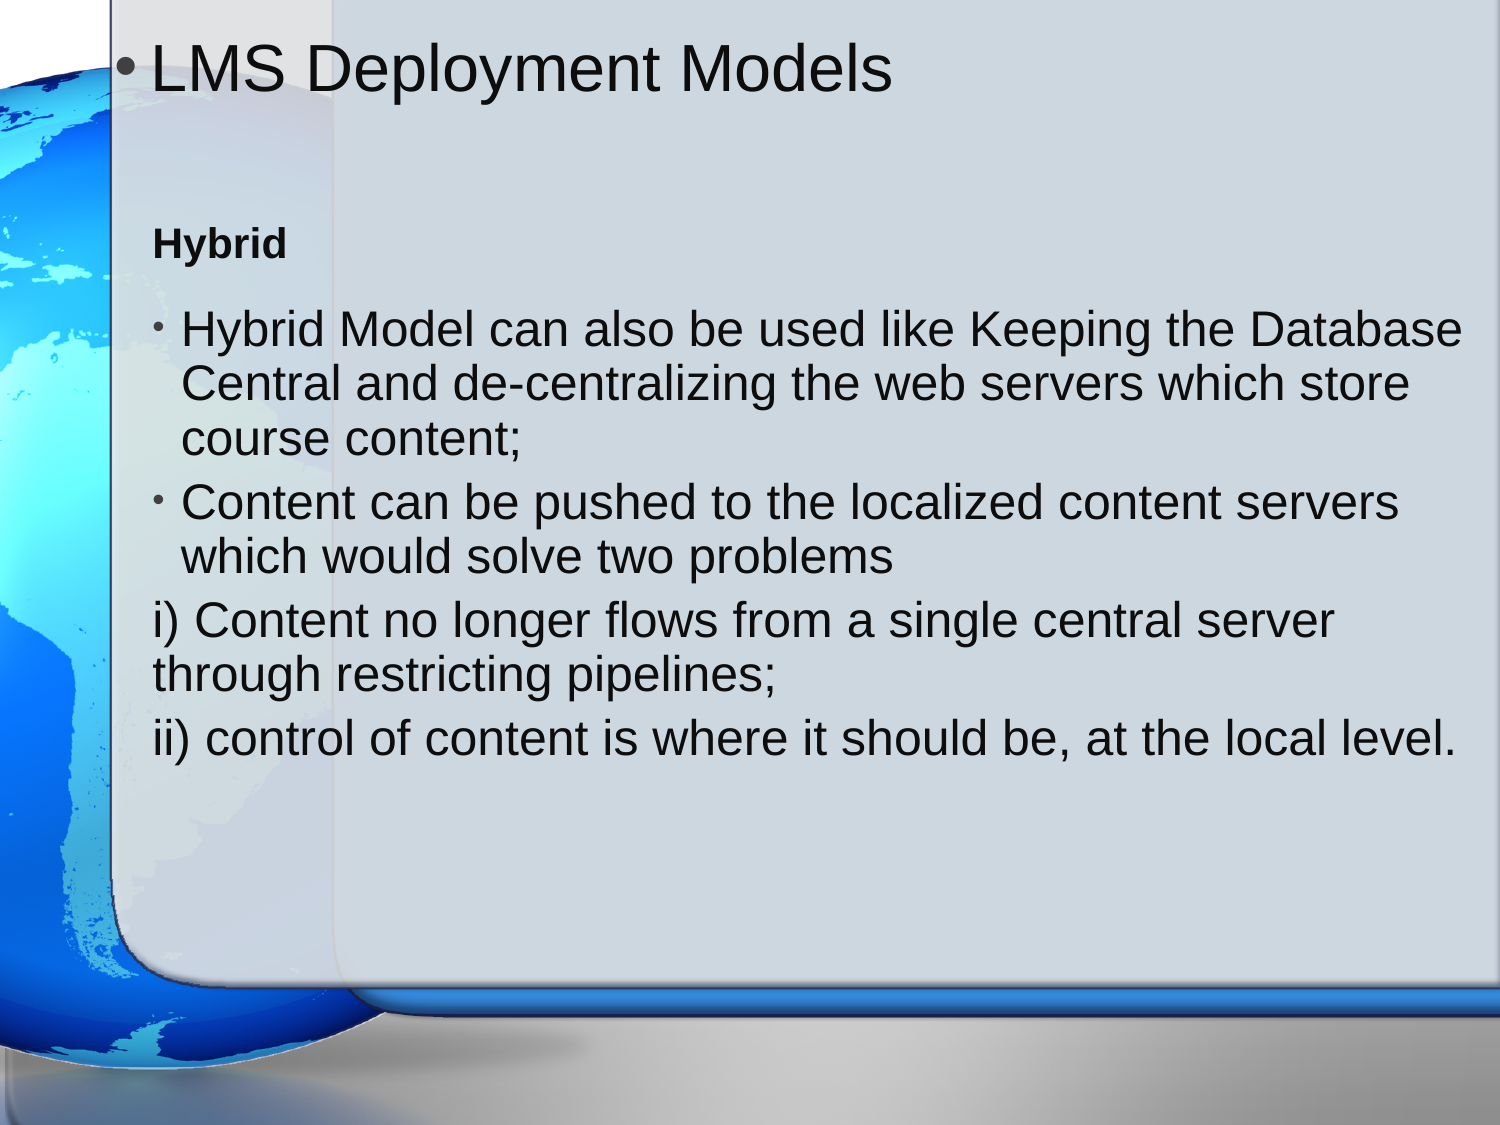

# LMS Deployment Models

Hybrid
Hybrid Model can also be used like Keeping the Database Central and de-centralizing the web servers which store course content;
Content can be pushed to the localized content servers  which would solve two problems
i) Content no longer flows from a single central server through restricting pipelines;
ii) control of content is where it should be, at the local level.